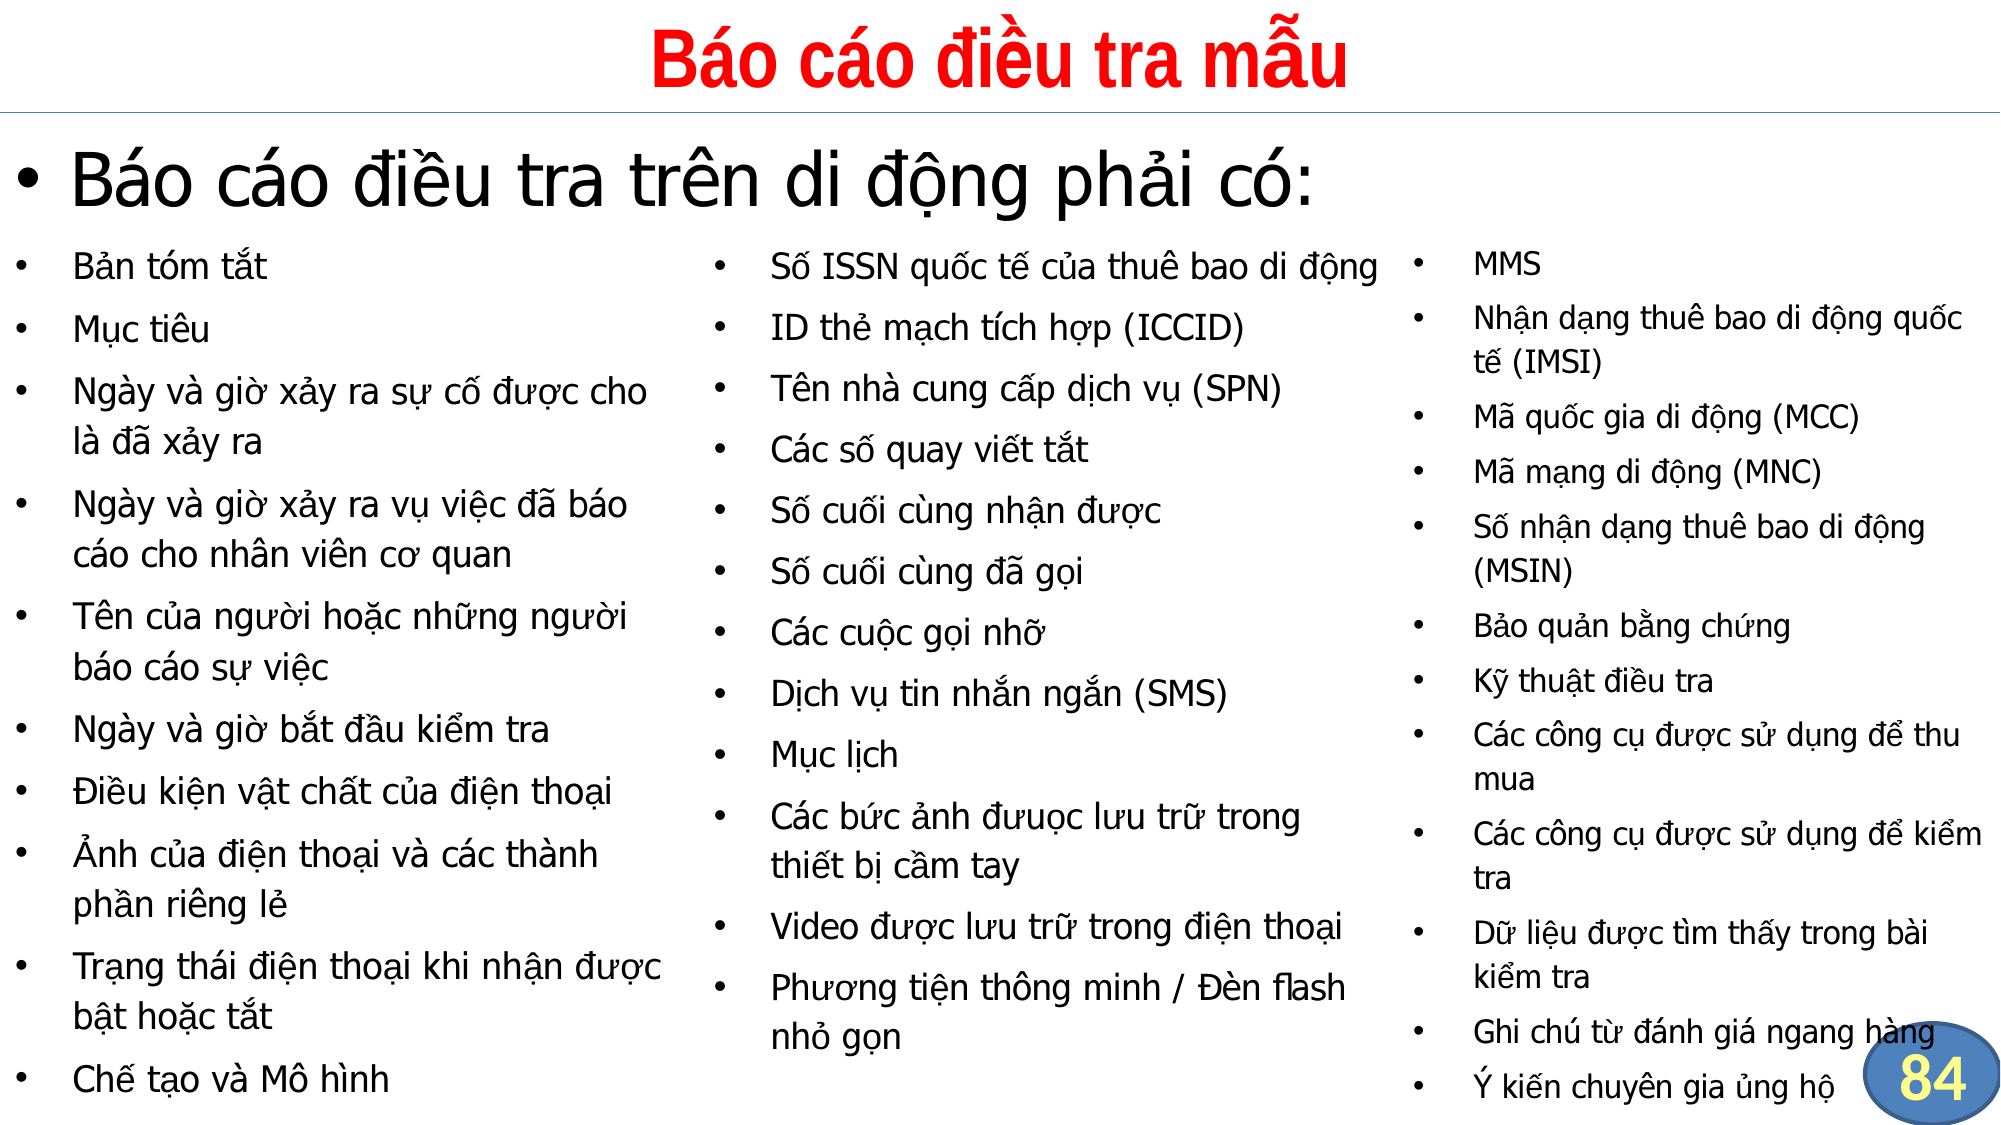

# Báo cáo điều tra mẫu
Báo cáo điều tra trên di động phải có:
Bản tóm tắt
Mục tiêu
Ngày và giờ xảy ra sự cố được cho là đã xảy ra
Ngày và giờ xảy ra vụ việc đã báo cáo cho nhân viên cơ quan
Tên của người hoặc những người báo cáo sự việc
Ngày và giờ bắt đầu kiểm tra
Điều kiện vật chất của điện thoại
Ảnh của điện thoại và các thành phần riêng lẻ
Trạng thái điện thoại khi nhận được bật hoặc tắt
Chế tạo và Mô hình
Số ISSN quốc tế của thuê bao di động
ID thẻ mạch tích hợp (ICCID)
Tên nhà cung cấp dịch vụ (SPN)
Các số quay viết tắt
Số cuối cùng nhận được
Số cuối cùng đã gọi
Các cuộc gọi nhỡ
Dịch vụ tin nhắn ngắn (SMS)
Mục lịch
Các bức ảnh đưuọc lưu trữ trong thiết bị cầm tay
Video được lưu trữ trong điện thoại
Phương tiện thông minh / Đèn flash nhỏ gọn

MMS
Nhận dạng thuê bao di động quốc tế (IMSI)
Mã quốc gia di động (MCC)
Mã mạng di động (MNC)
Số nhận dạng thuê bao di động (MSIN)
Bảo quản bằng chứng
Kỹ thuật điều tra
Các công cụ được sử dụng để thu mua
Các công cụ được sử dụng để kiểm tra
Dữ liệu được tìm thấy trong bài kiểm tra
Ghi chú từ đánh giá ngang hàng
Ý kiến chuyên gia ủng hộ
84